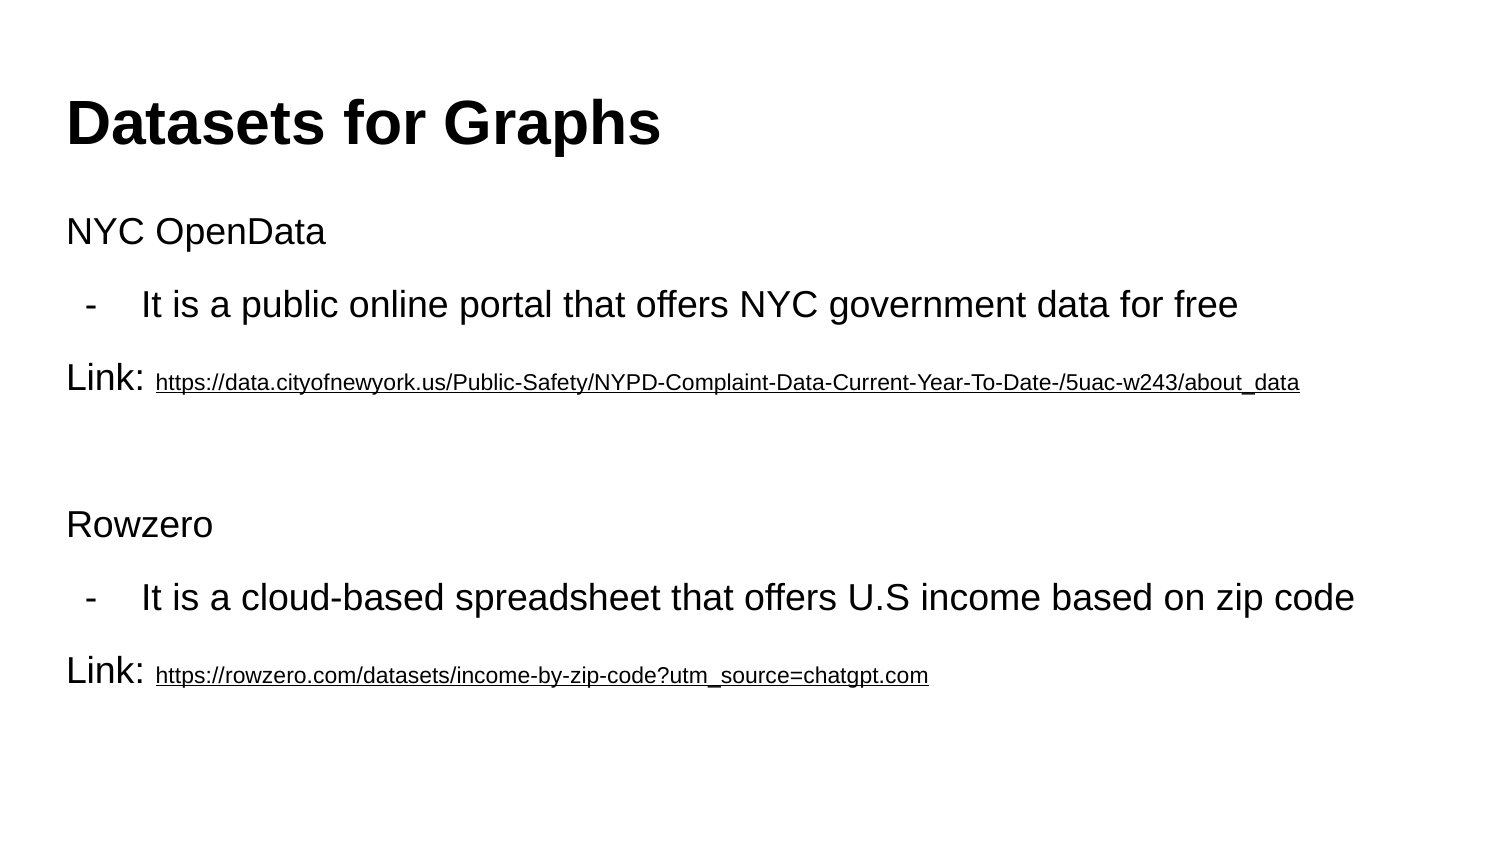

# Datasets for Graphs
NYC OpenData
It is a public online portal that offers NYC government data for free
Link: https://data.cityofnewyork.us/Public-Safety/NYPD-Complaint-Data-Current-Year-To-Date-/5uac-w243/about_data

Rowzero
It is a cloud-based spreadsheet that offers U.S income based on zip code
Link: https://rowzero.com/datasets/income-by-zip-code?utm_source=chatgpt.com